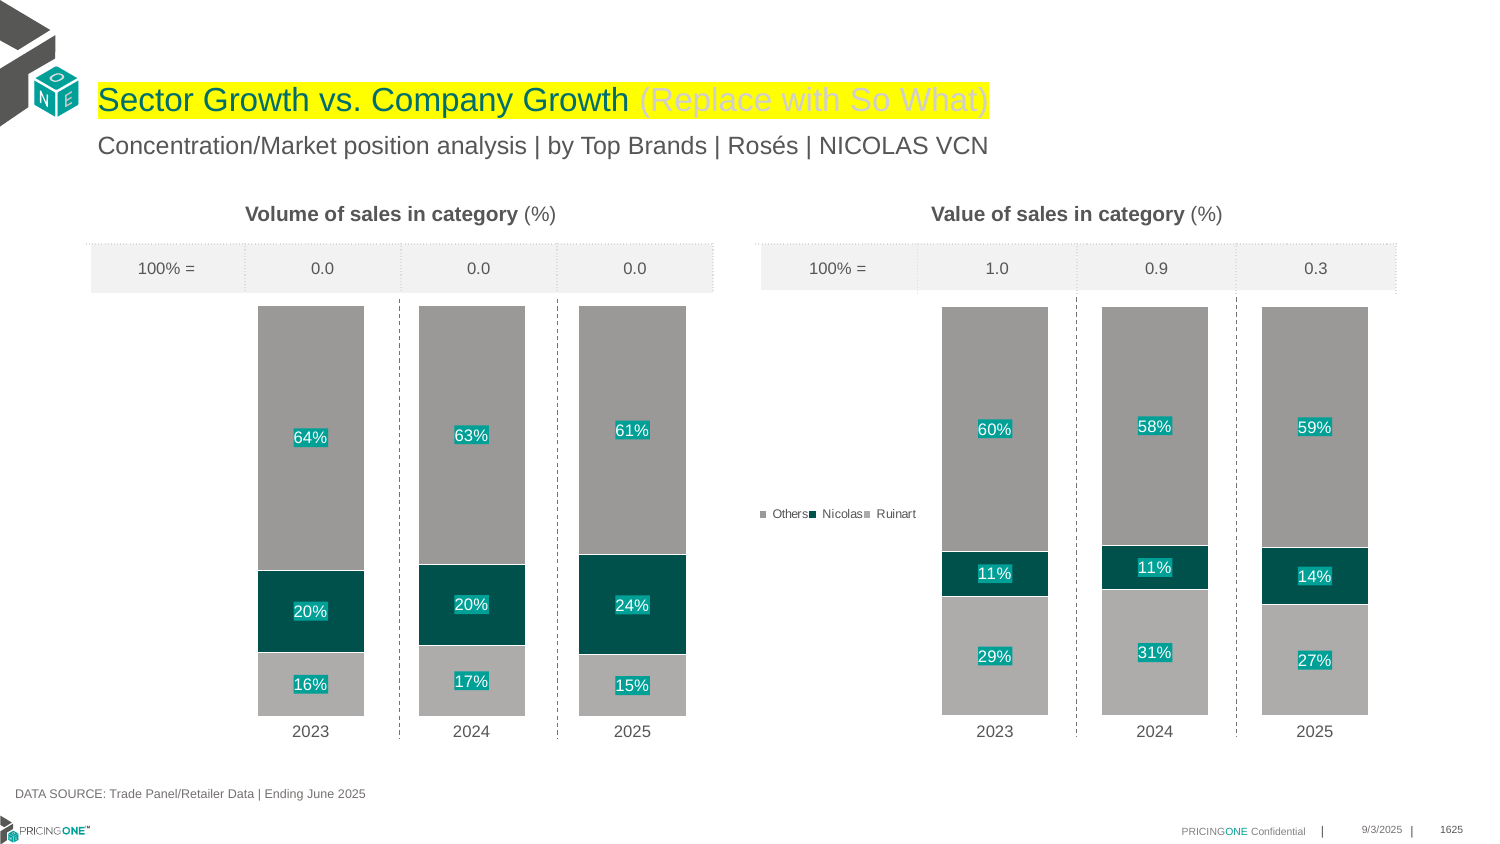

# Sector Growth vs. Company Growth (Replace with So What)
Concentration/Market position analysis | by Top Brands | Rosés | NICOLAS VCN
| Volume of sales in category (%) |  |  |  |
| --- | --- | --- | --- |
| 100% = | 0.0 | 0.0 | 0.0 |
| Value of sales in category (%) |  |  |  |
| --- | --- | --- | --- |
| 100% = | 1.0 | 0.9 | 0.3 |

### Chart

| Category | Ruinart | Nicolas | Others |
|---|---|---|---|
| 2023 | 0.15590884279475983 | 0.20005458515283842 | 0.6440365720524016 |
| 2024 | 0.1730916909844878 | 0.19728152357548764 | 0.6296267854400246 |
| 2025 | 0.14914772727272727 | 0.24411525974025974 | 0.606737012987013 |

### Chart

| Category | Ruinart | Nicolas | Others |
|---|---|---|---|
| 2023 | 0.2922265508427953 | 0.10877063341095075 | 0.599002815746254 |
| 2024 | 0.308117015888707 | 0.10733216673556169 | 0.5845508173757312 |
| 2025 | 0.2714587904907211 | 0.13893126986925045 | 0.5896099396400285 |
DATA SOURCE: Trade Panel/Retailer Data | Ending June 2025

9/3/2025
1625